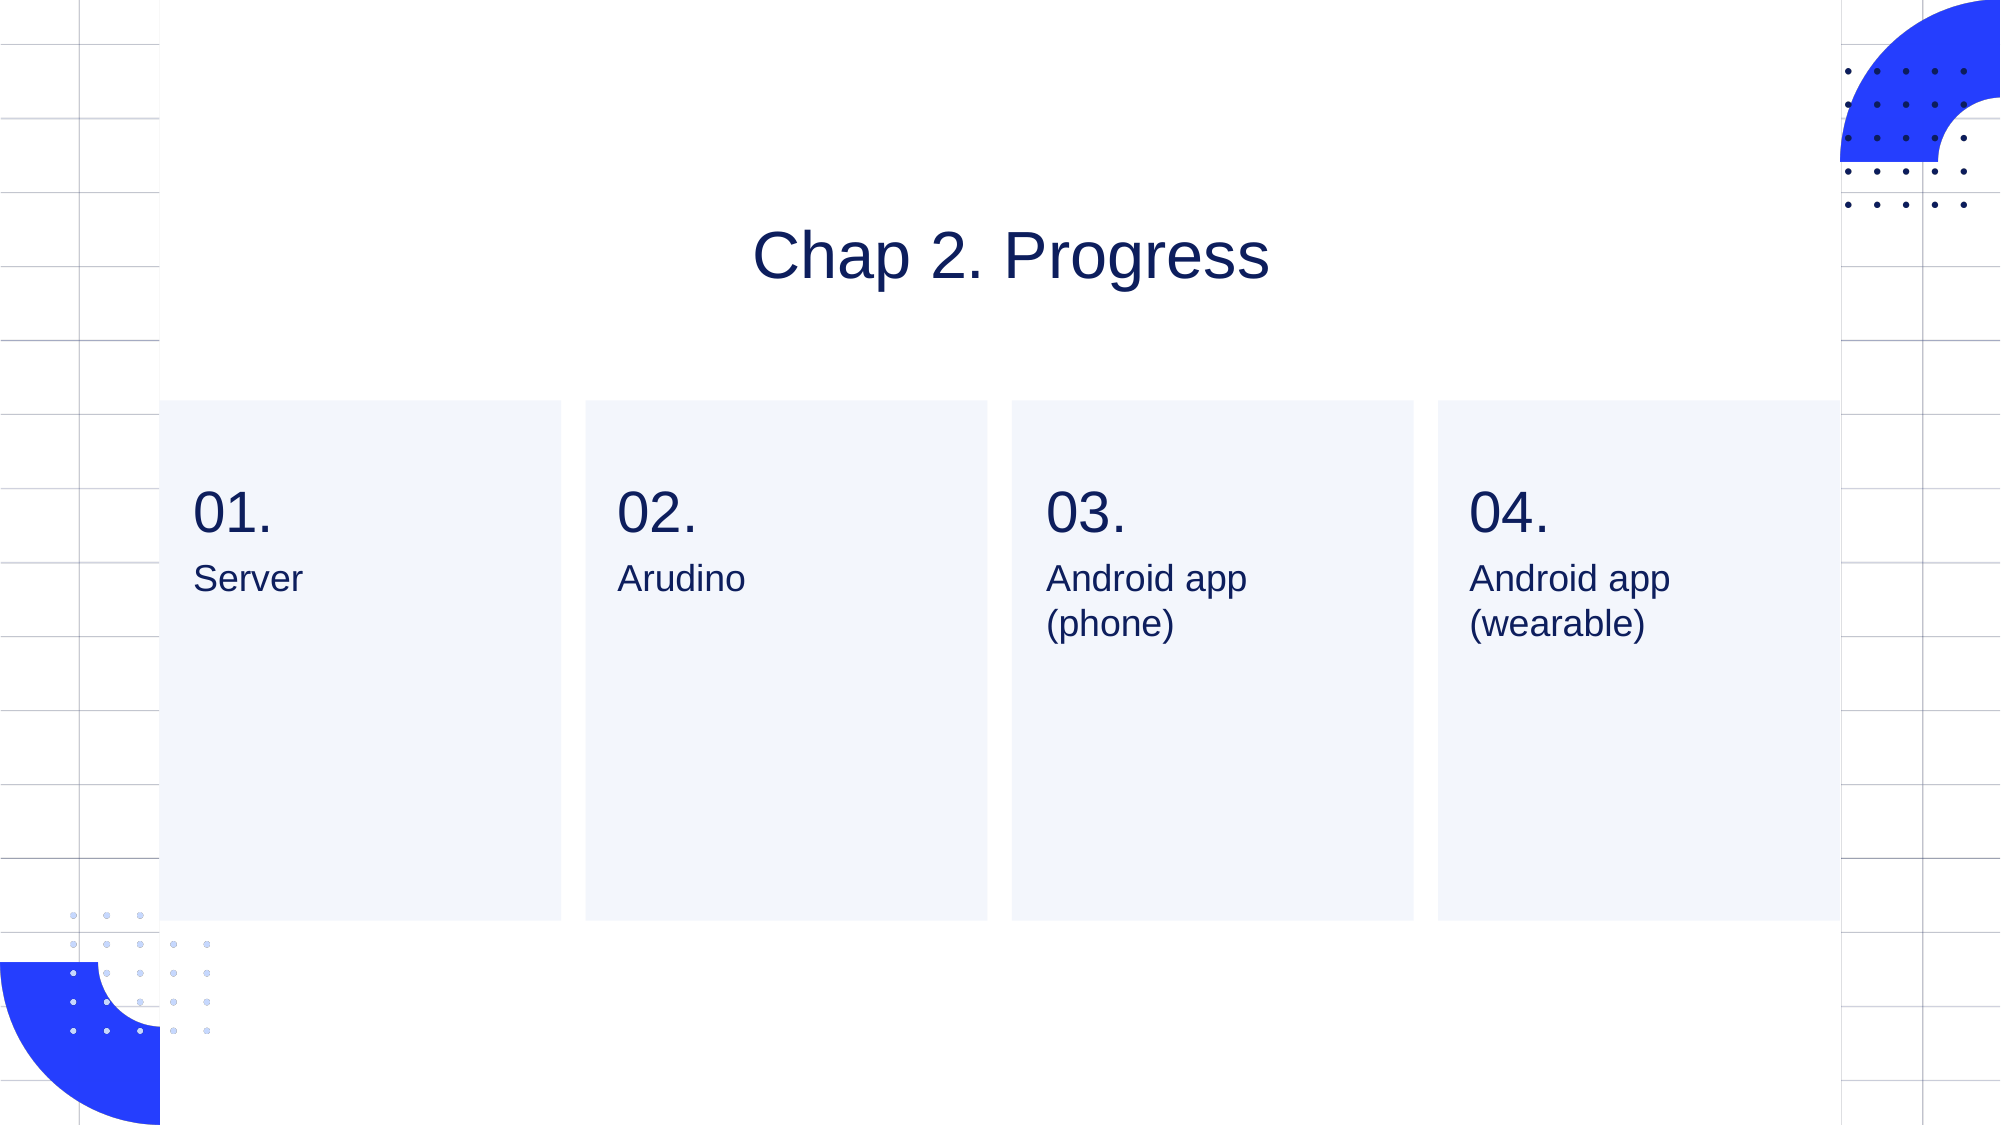

Chap 2. Progress

01.
02.
03.
04.
Server
Arudino
Android app (phone)
Android app
(wearable)